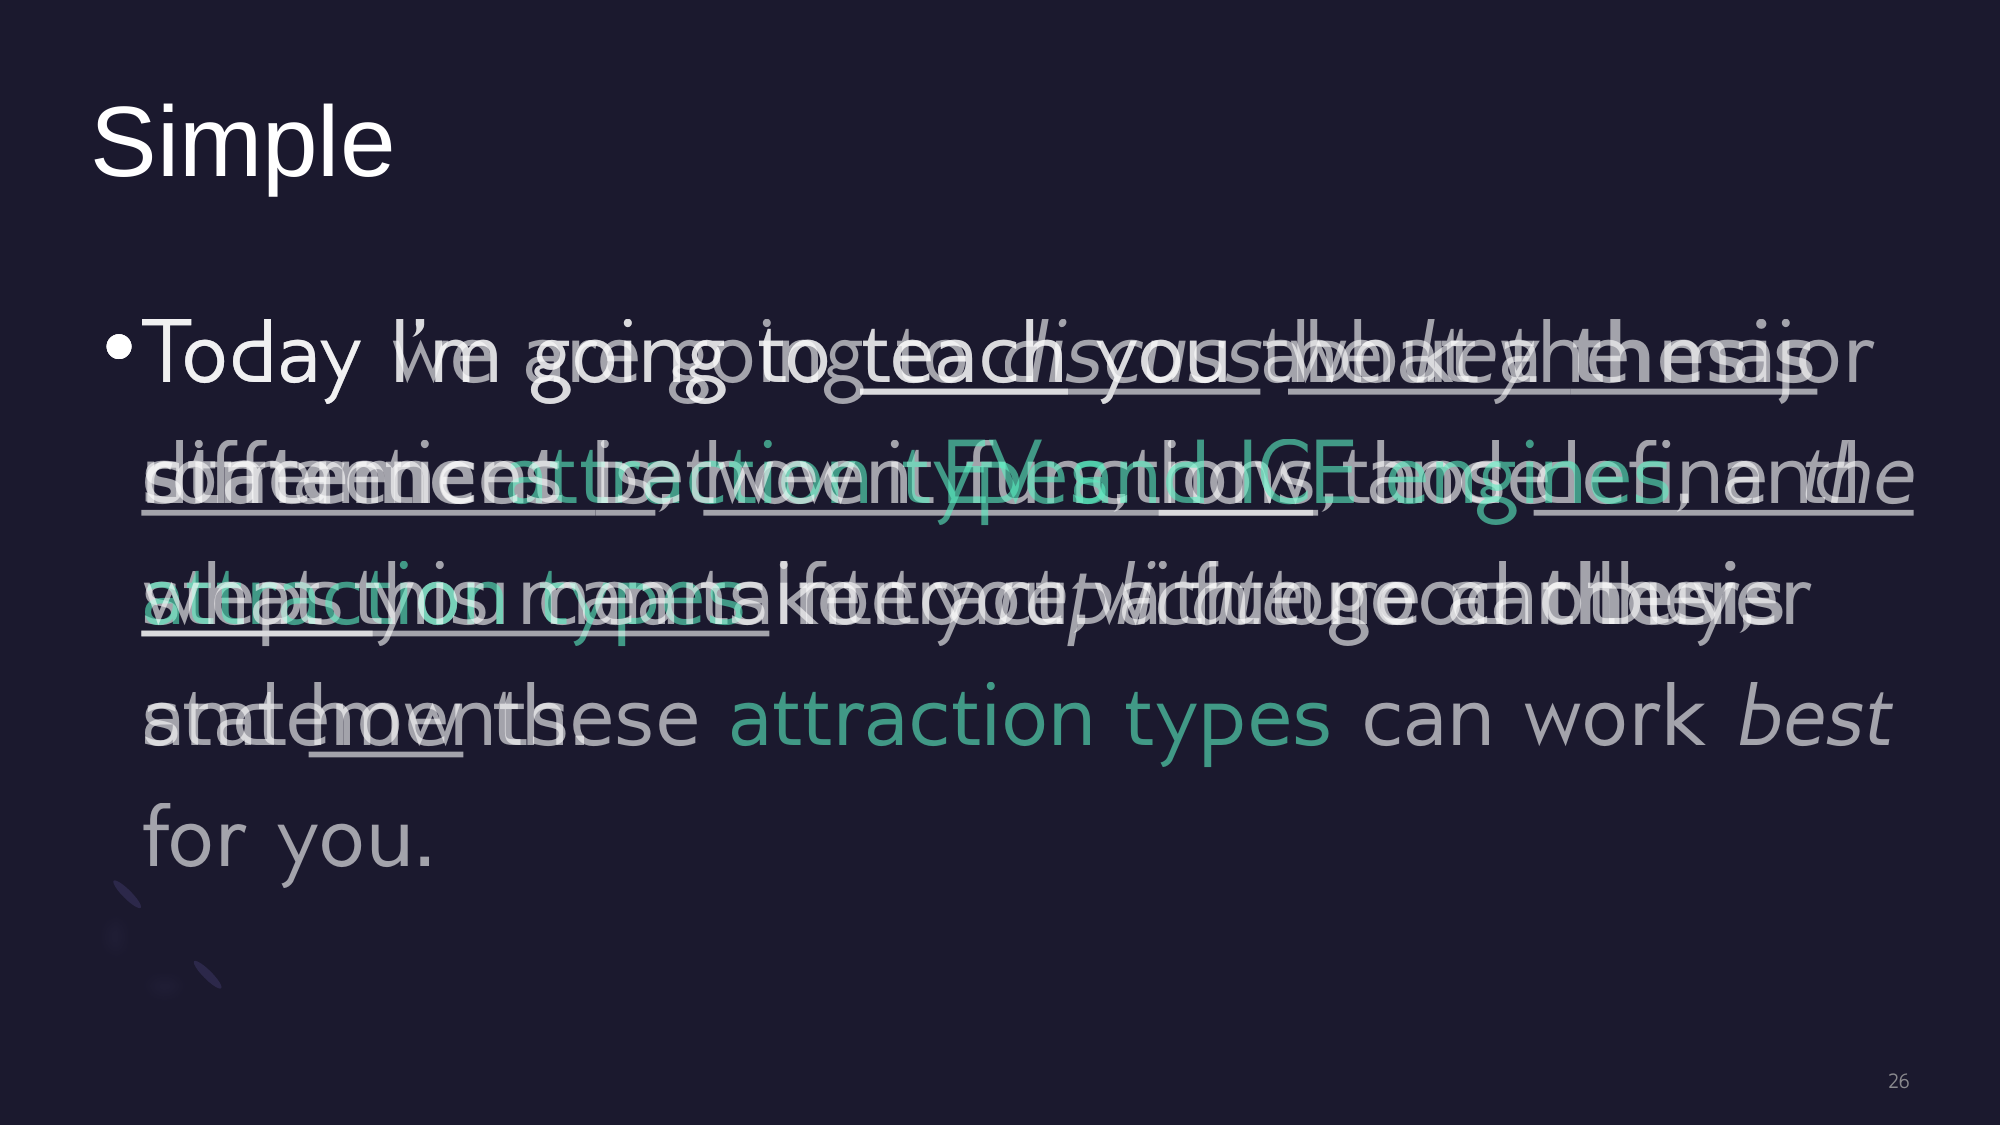

# Simple
Today I’m going to teach you about the major romantic attraction types, how those attraction types interact with one another, and how these attraction types can work best for you.
Today I’m going to teach you the key differences between EV and ICE engines, and what this means for you, a future car buyer
Today we are going to discuss what a thesis statement is, how it functions, and define the steps you can take to replicate good thesis statements.
26